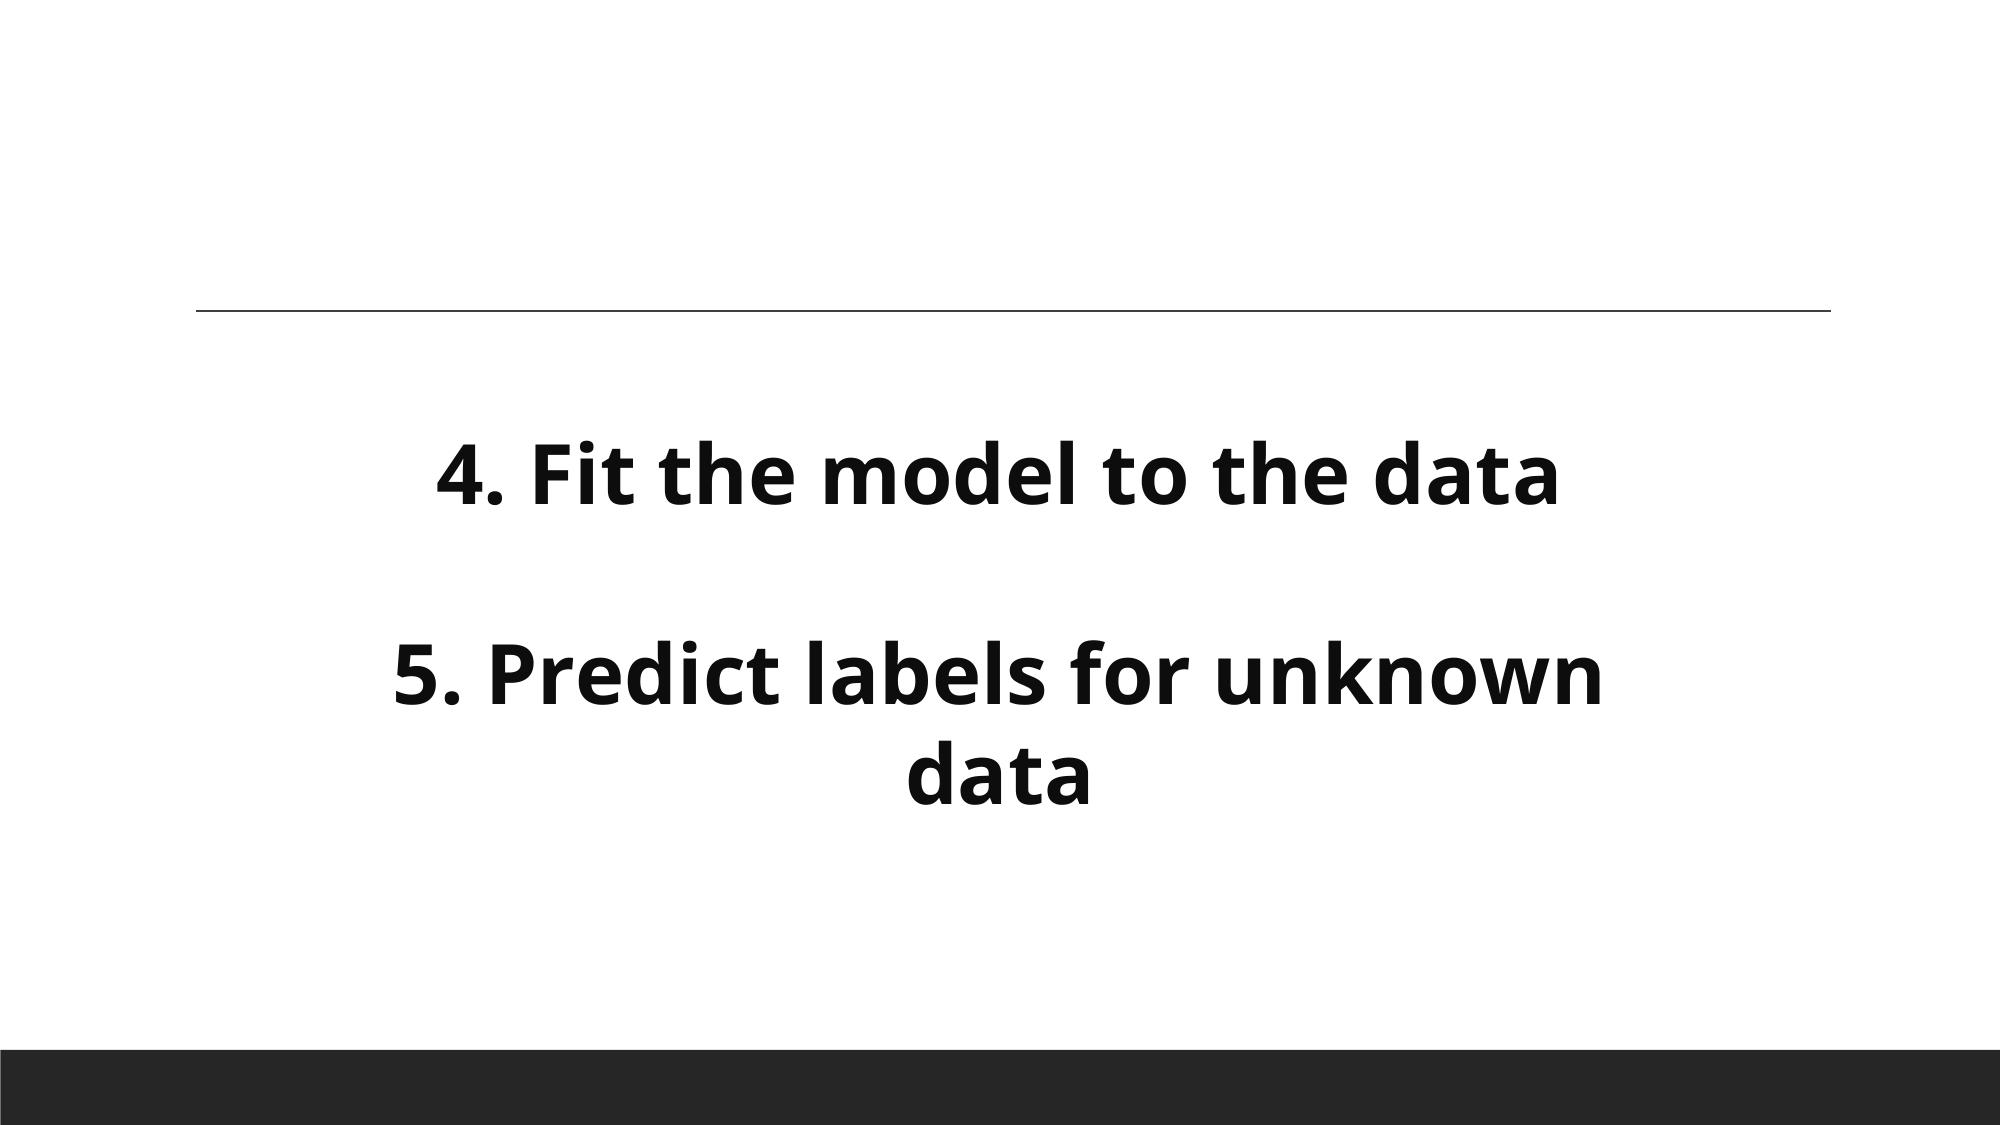

4. Fit the model to the data

5. Predict labels for unknown data